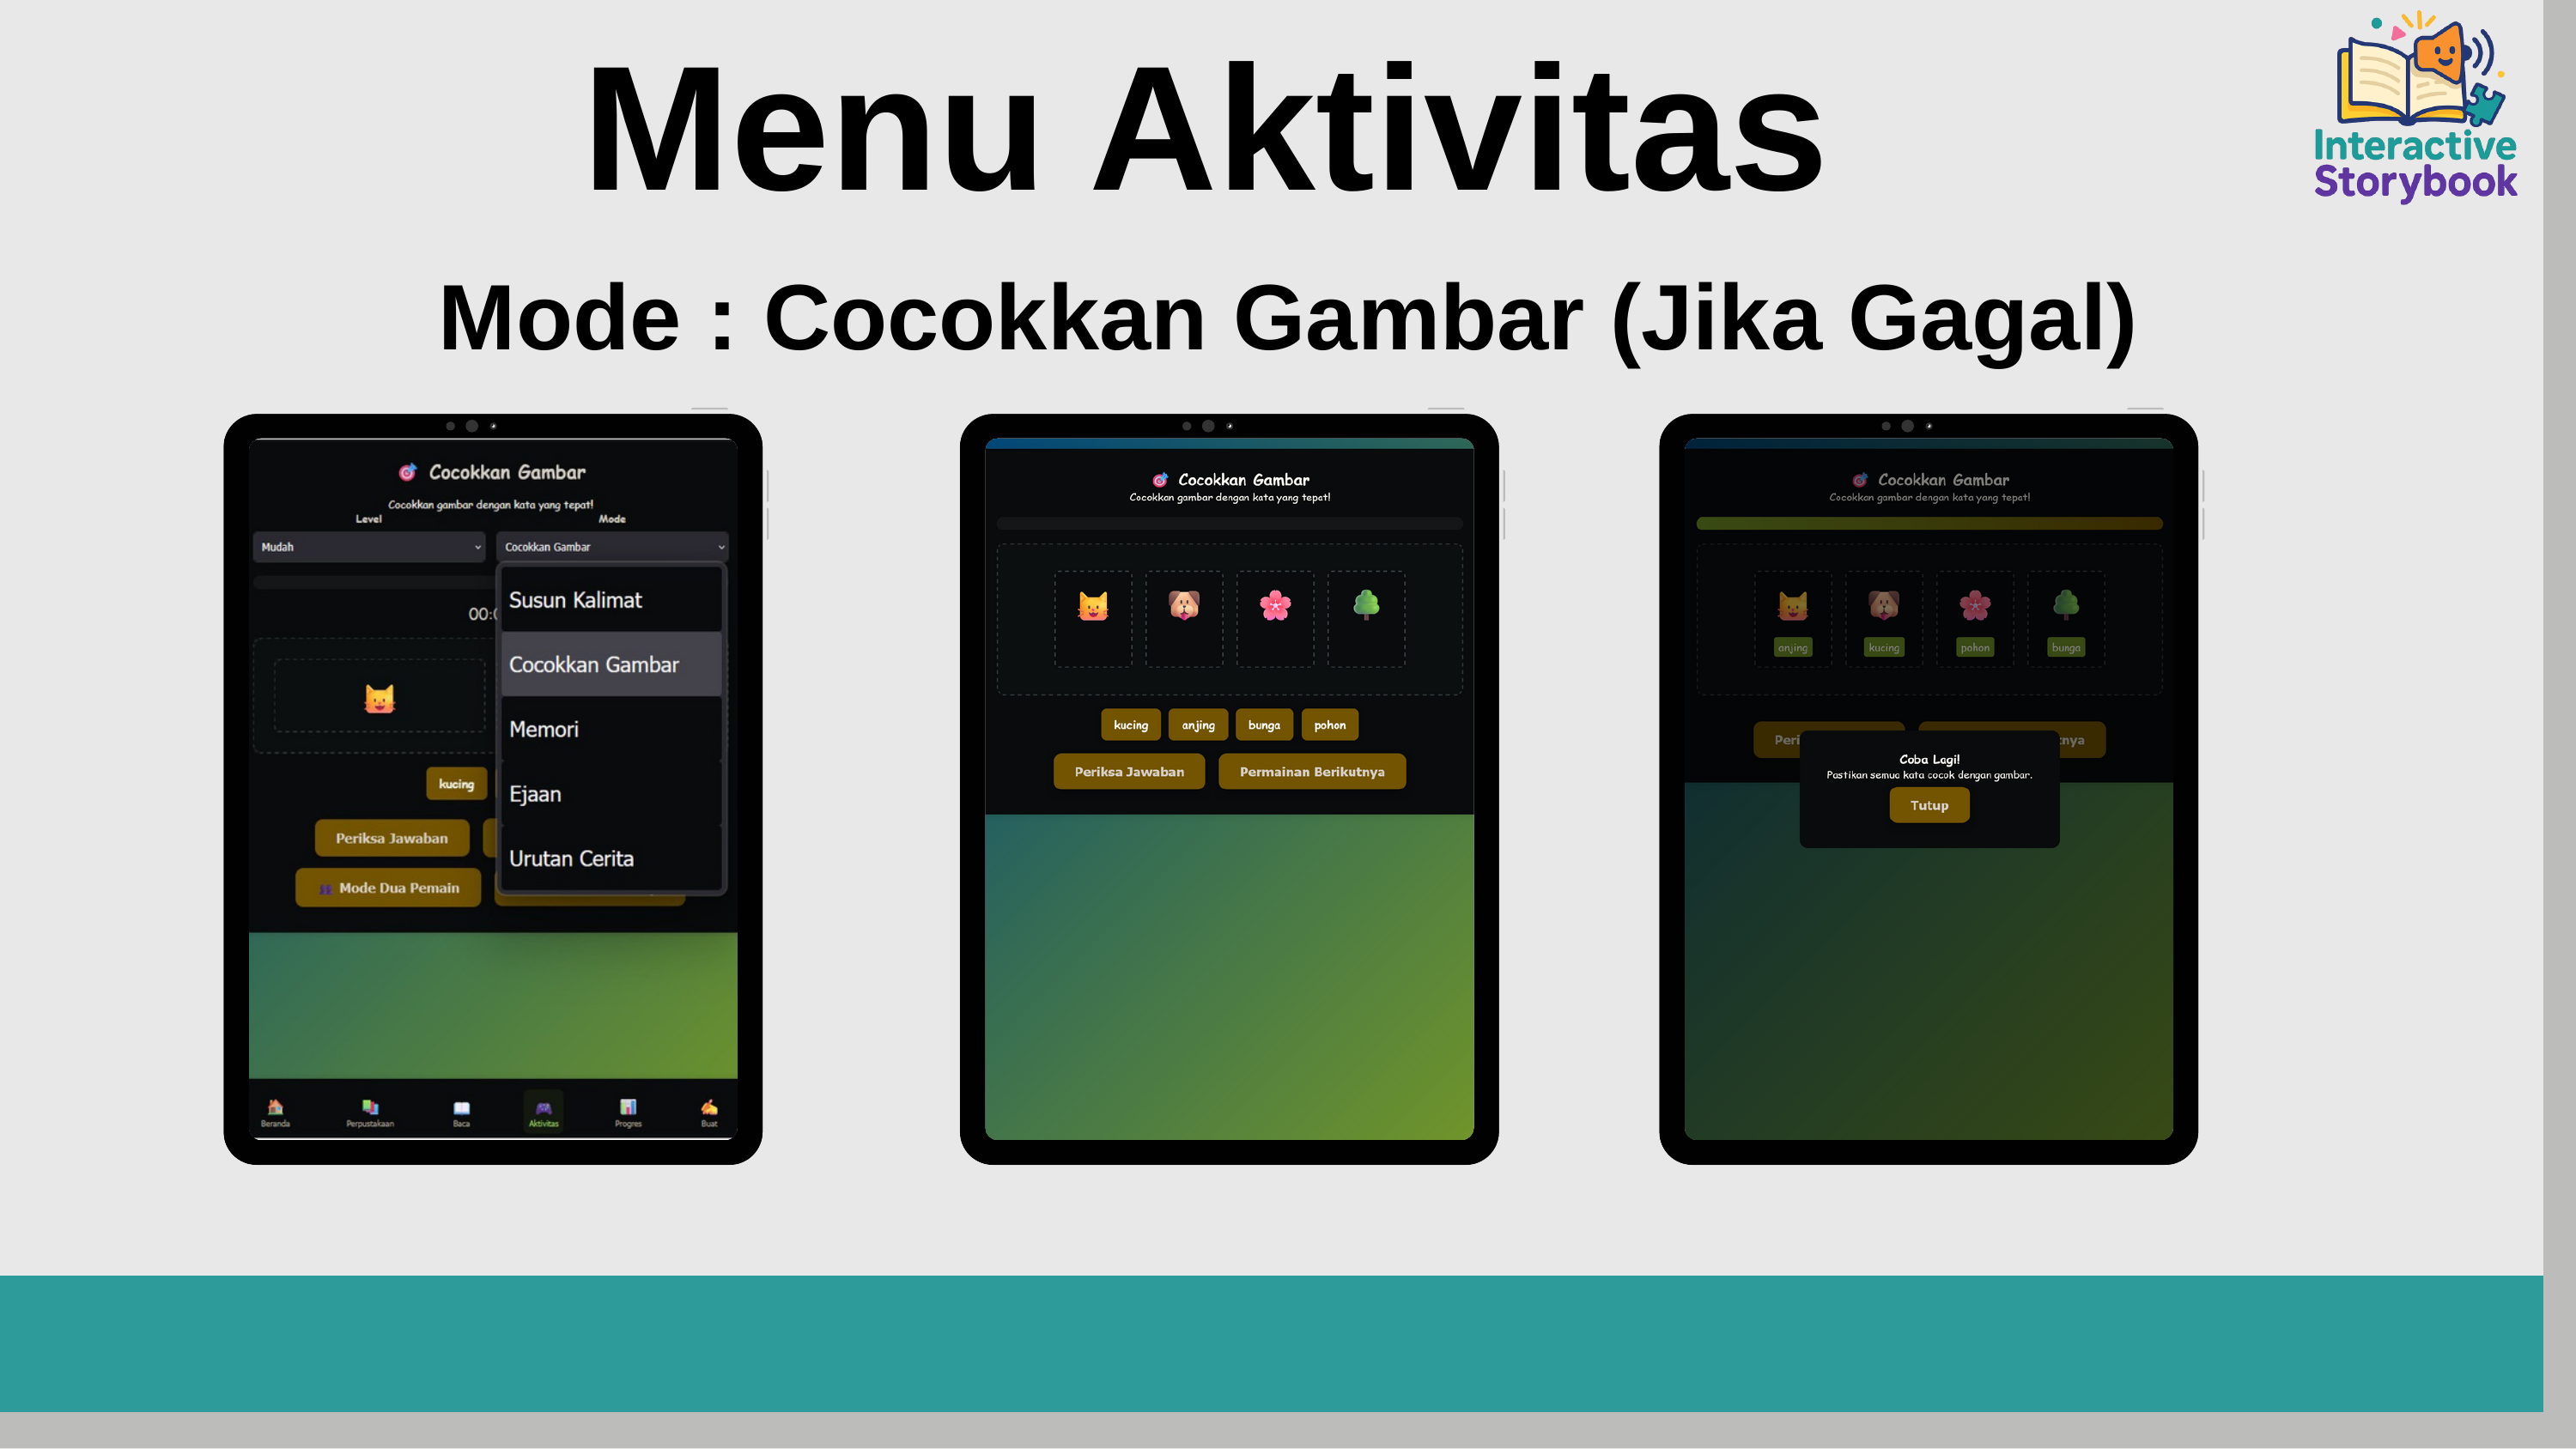

Menu Aktivitas

Mode : Cocokkan Gambar (Jika Gagal)